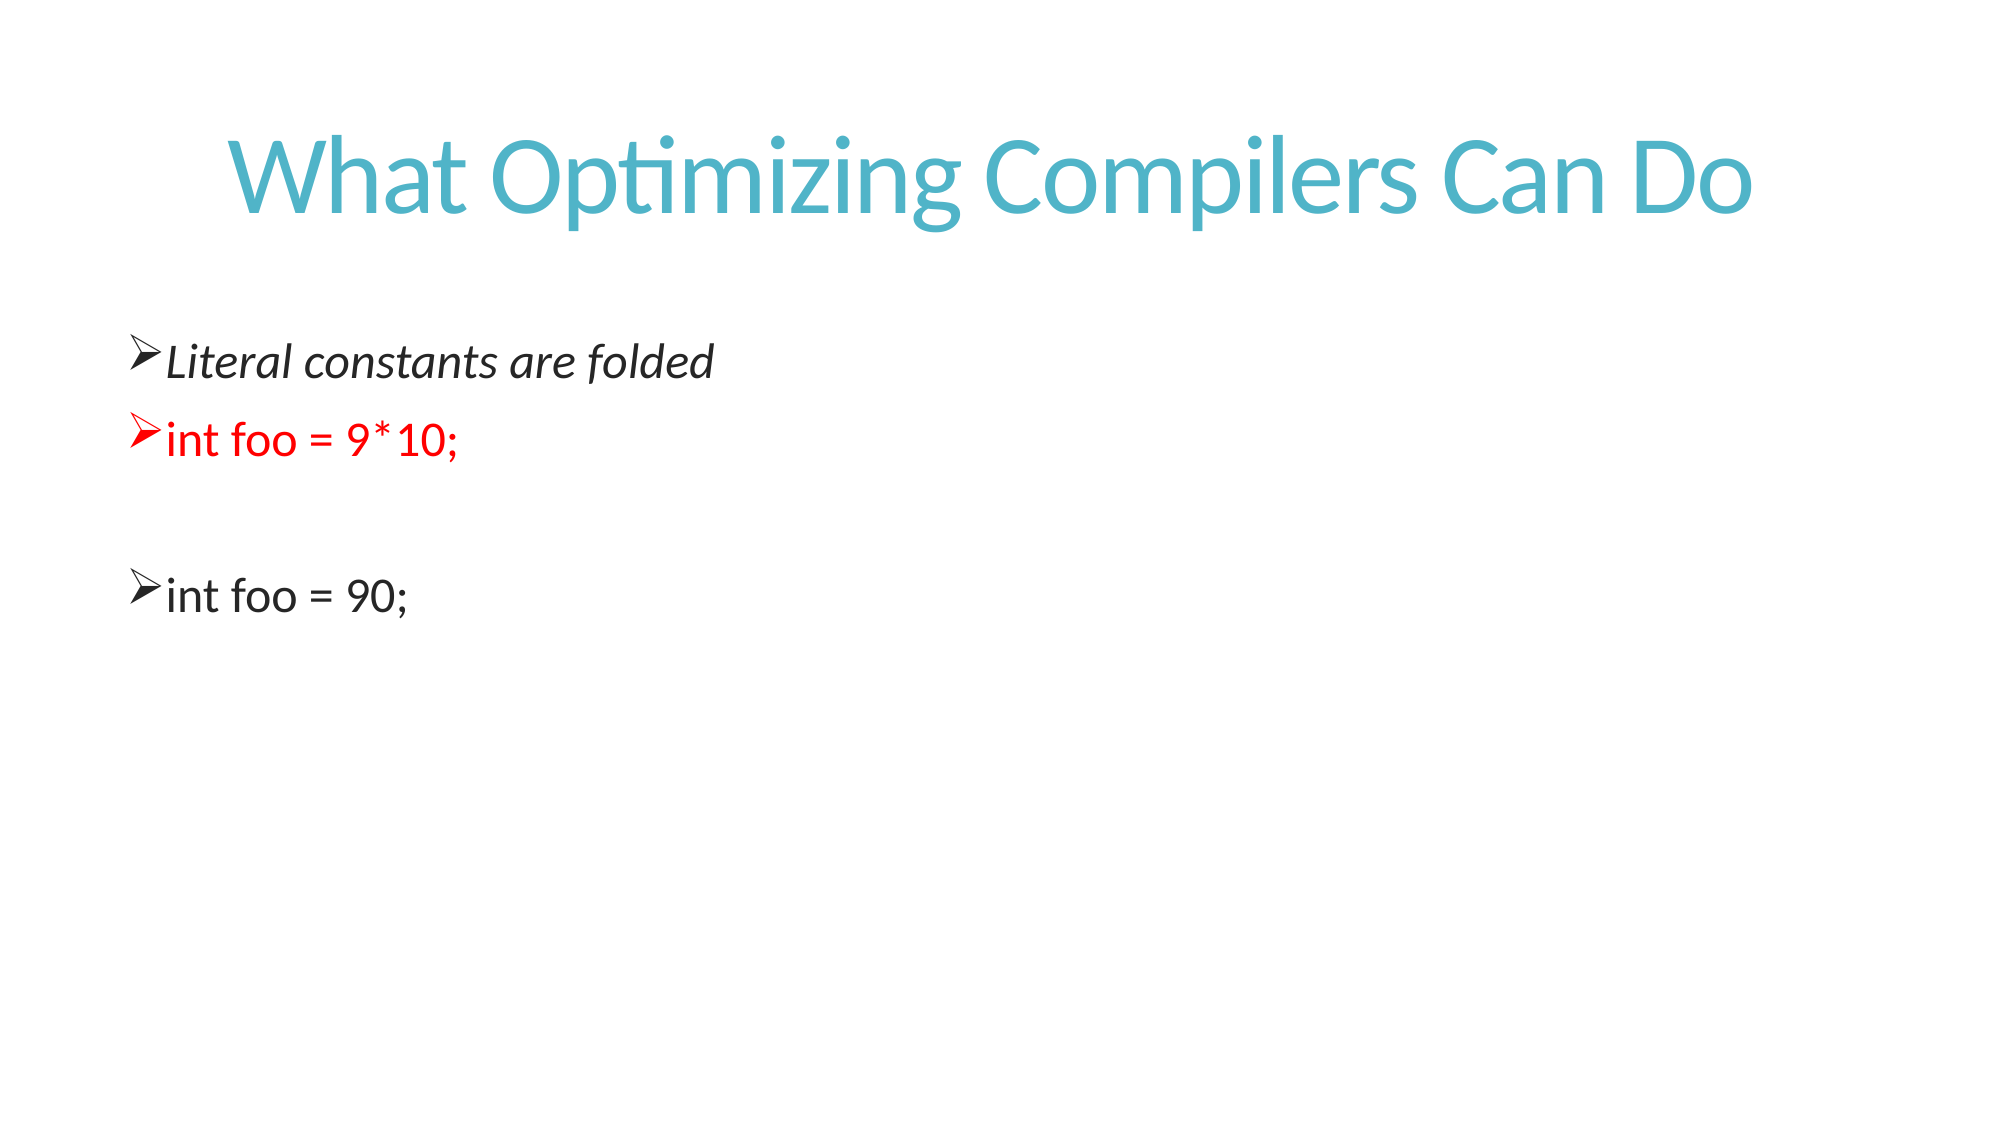

# What Optimizing Compilers Can Do
Literal constants are folded
int foo = 9*10;

int foo = 90;